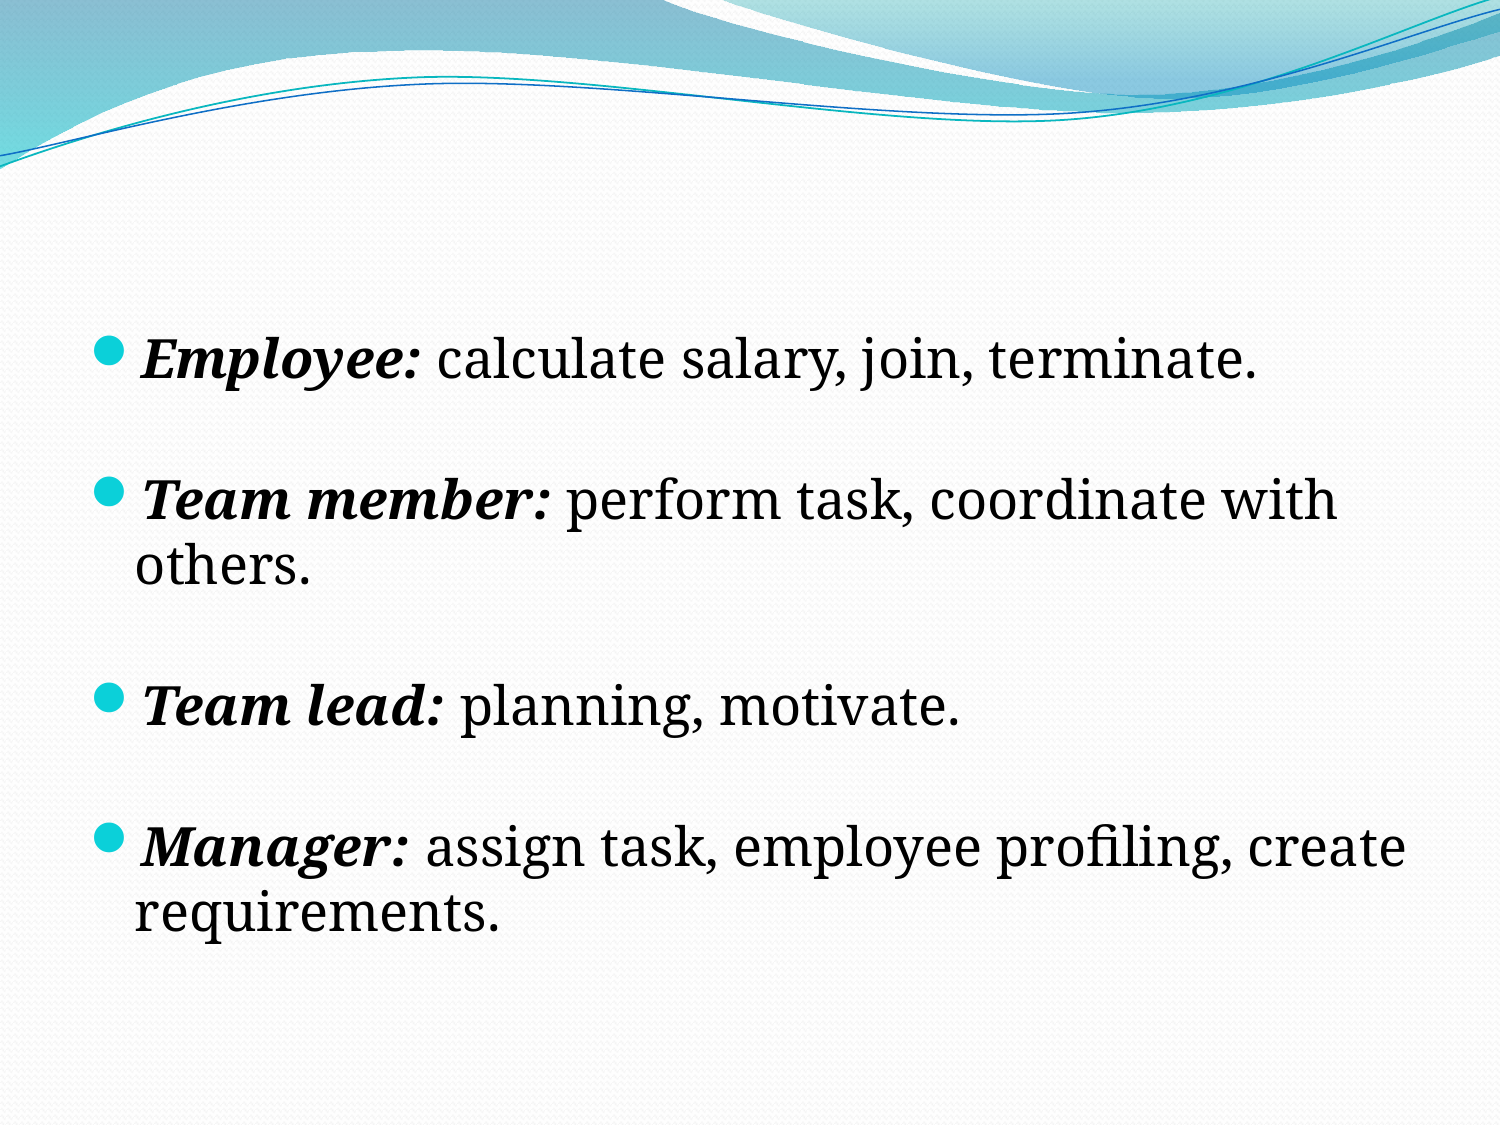

#
Employee: calculate salary, join, terminate.
Team member: perform task, coordinate with others.
Team lead: planning, motivate.
Manager: assign task, employee profiling, create requirements.